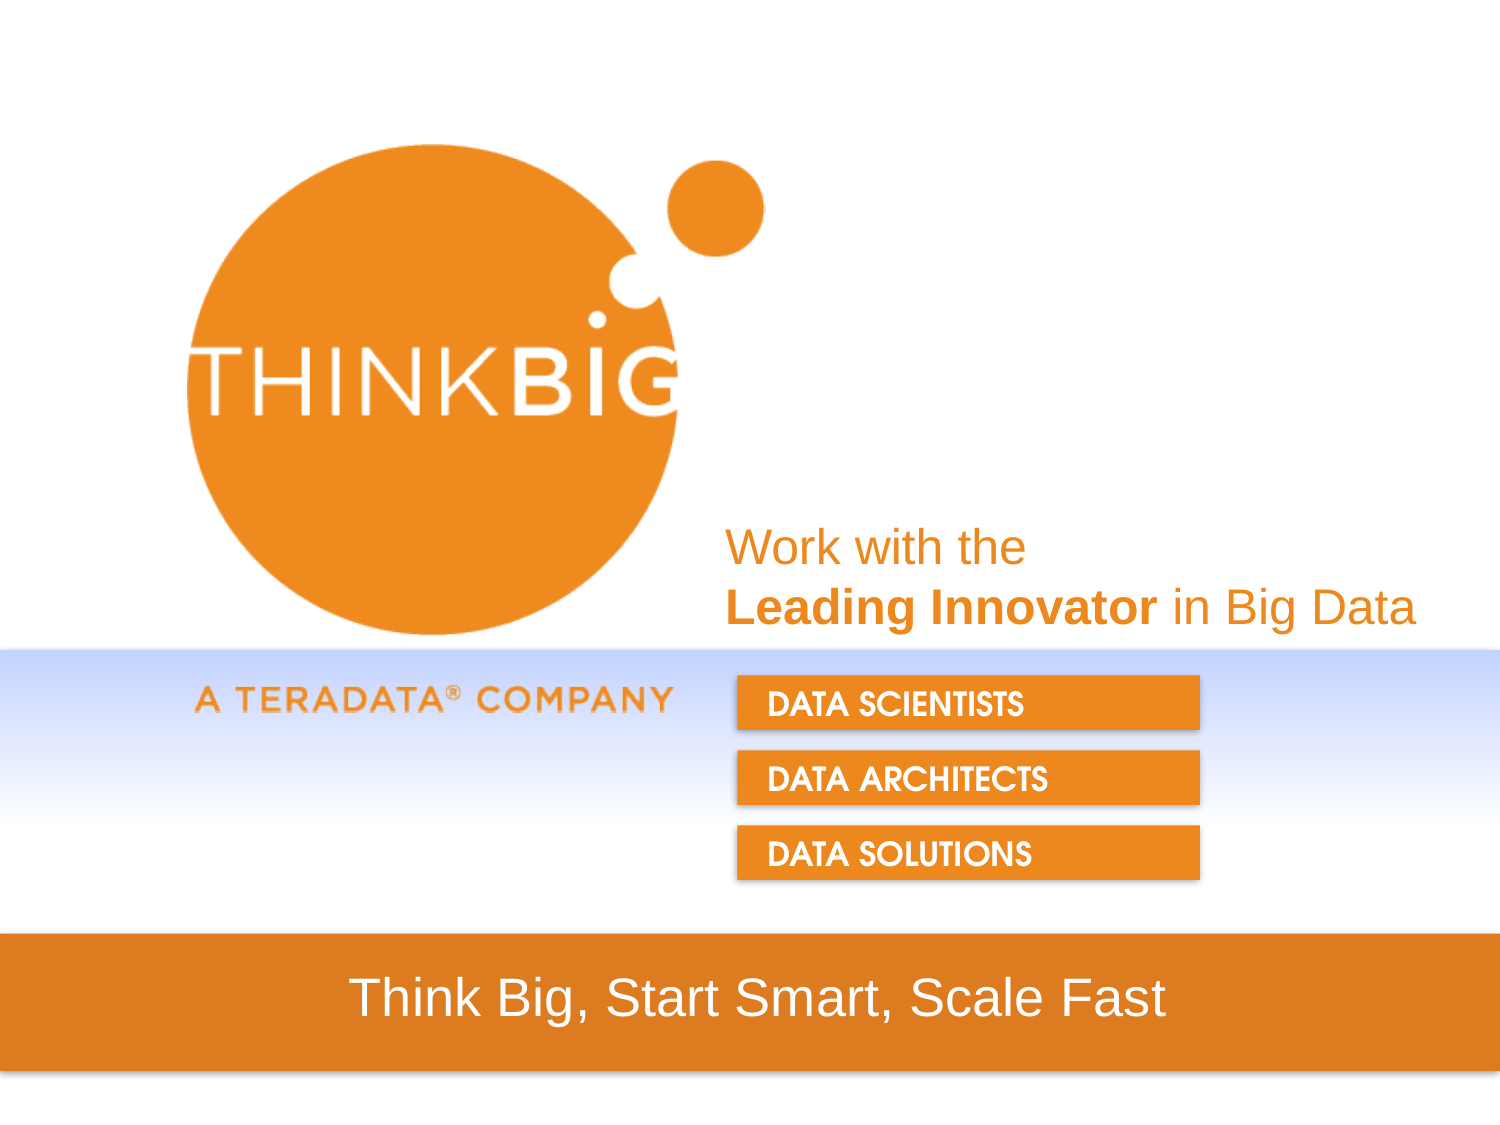

Work with the
Leading Innovator in Big Data
Data Scientists
DATA ARCHITECTS
DATA SOLUTIONS
# Think Big, Start Smart, Scale Fast